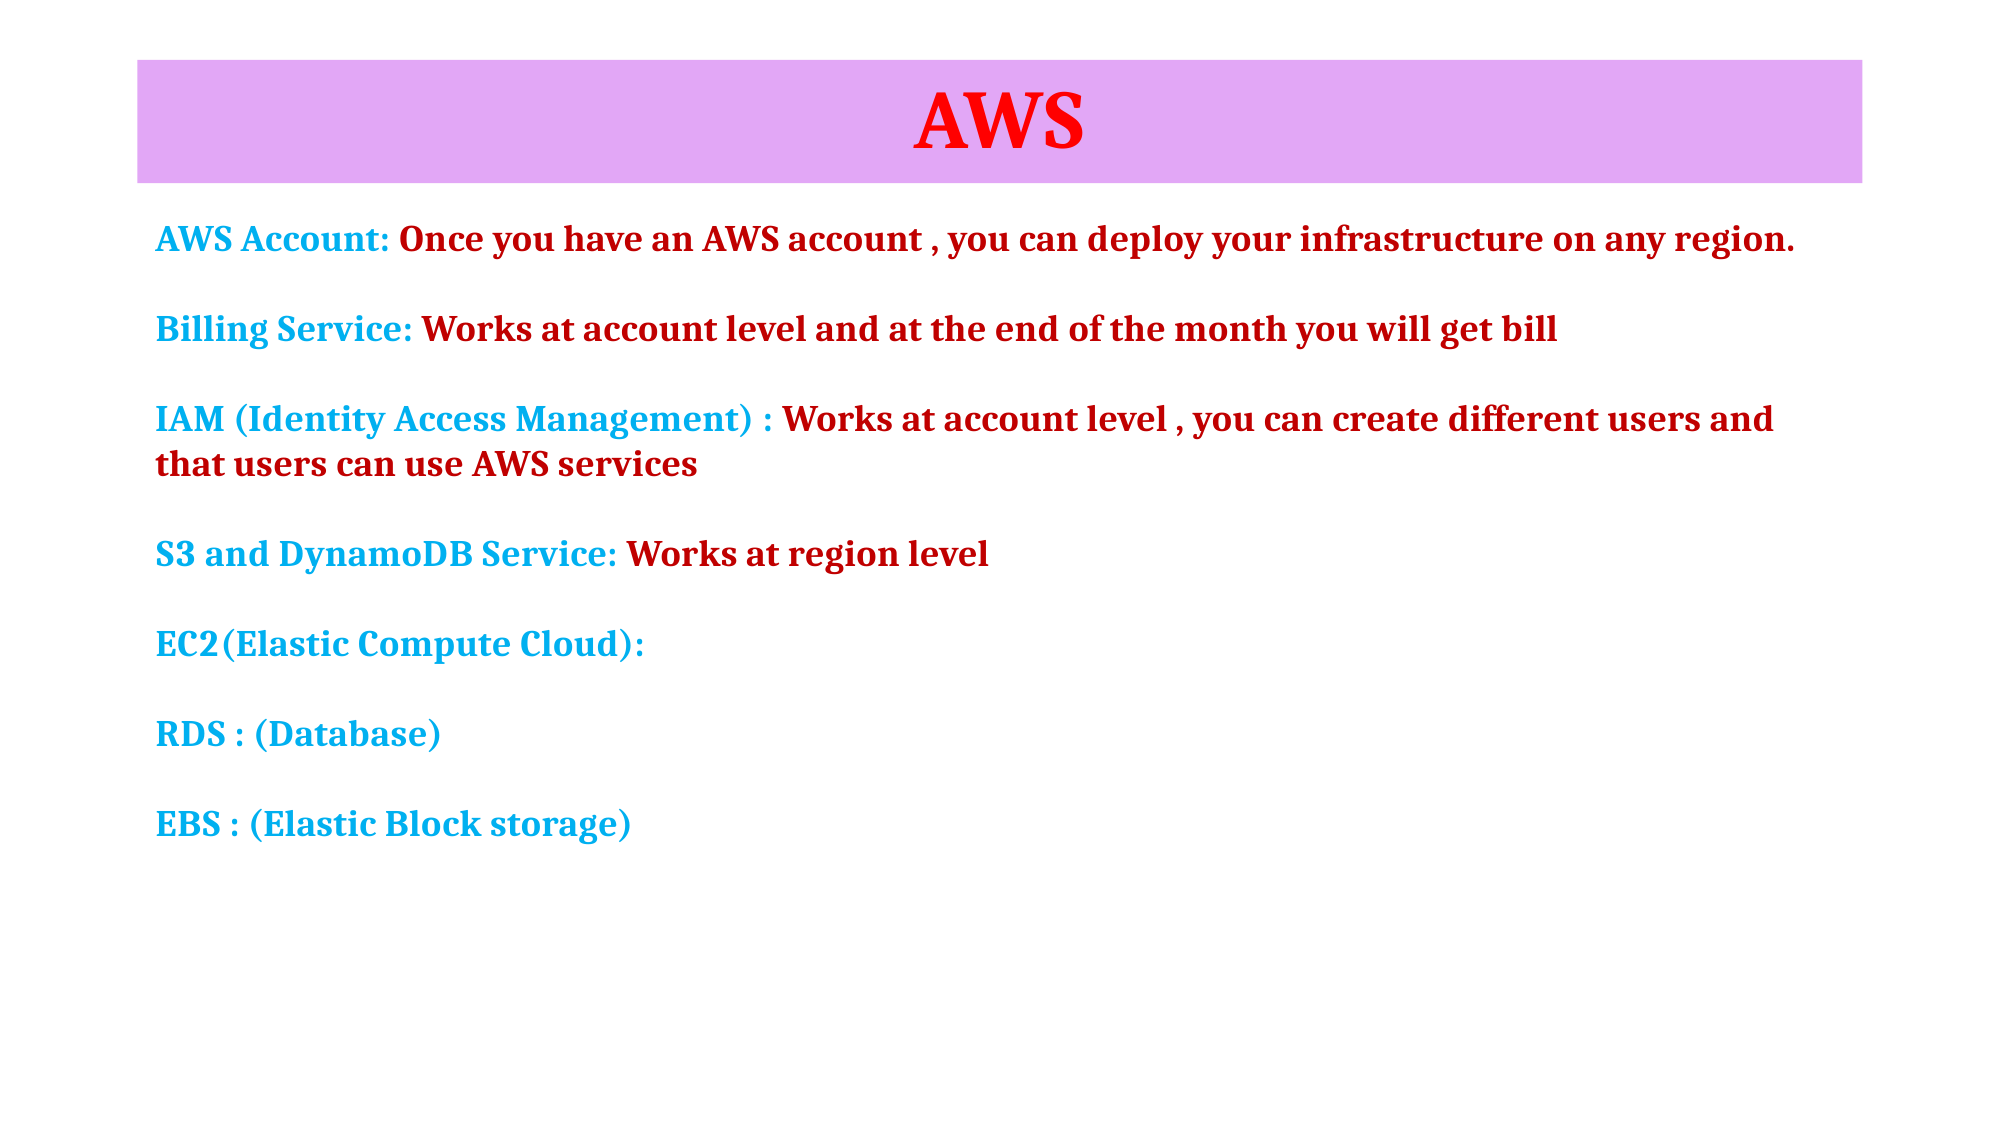

# AWS
AWS Account: Once you have an AWS account , you can deploy your infrastructure on any region.

Billing Service: Works at account level and at the end of the month you will get bill

IAM (Identity Access Management) : Works at account level , you can create different users and that users can use AWS services

S3 and DynamoDB Service: Works at region level

EC2(Elastic Compute Cloud):

RDS : (Database)

EBS : (Elastic Block storage)